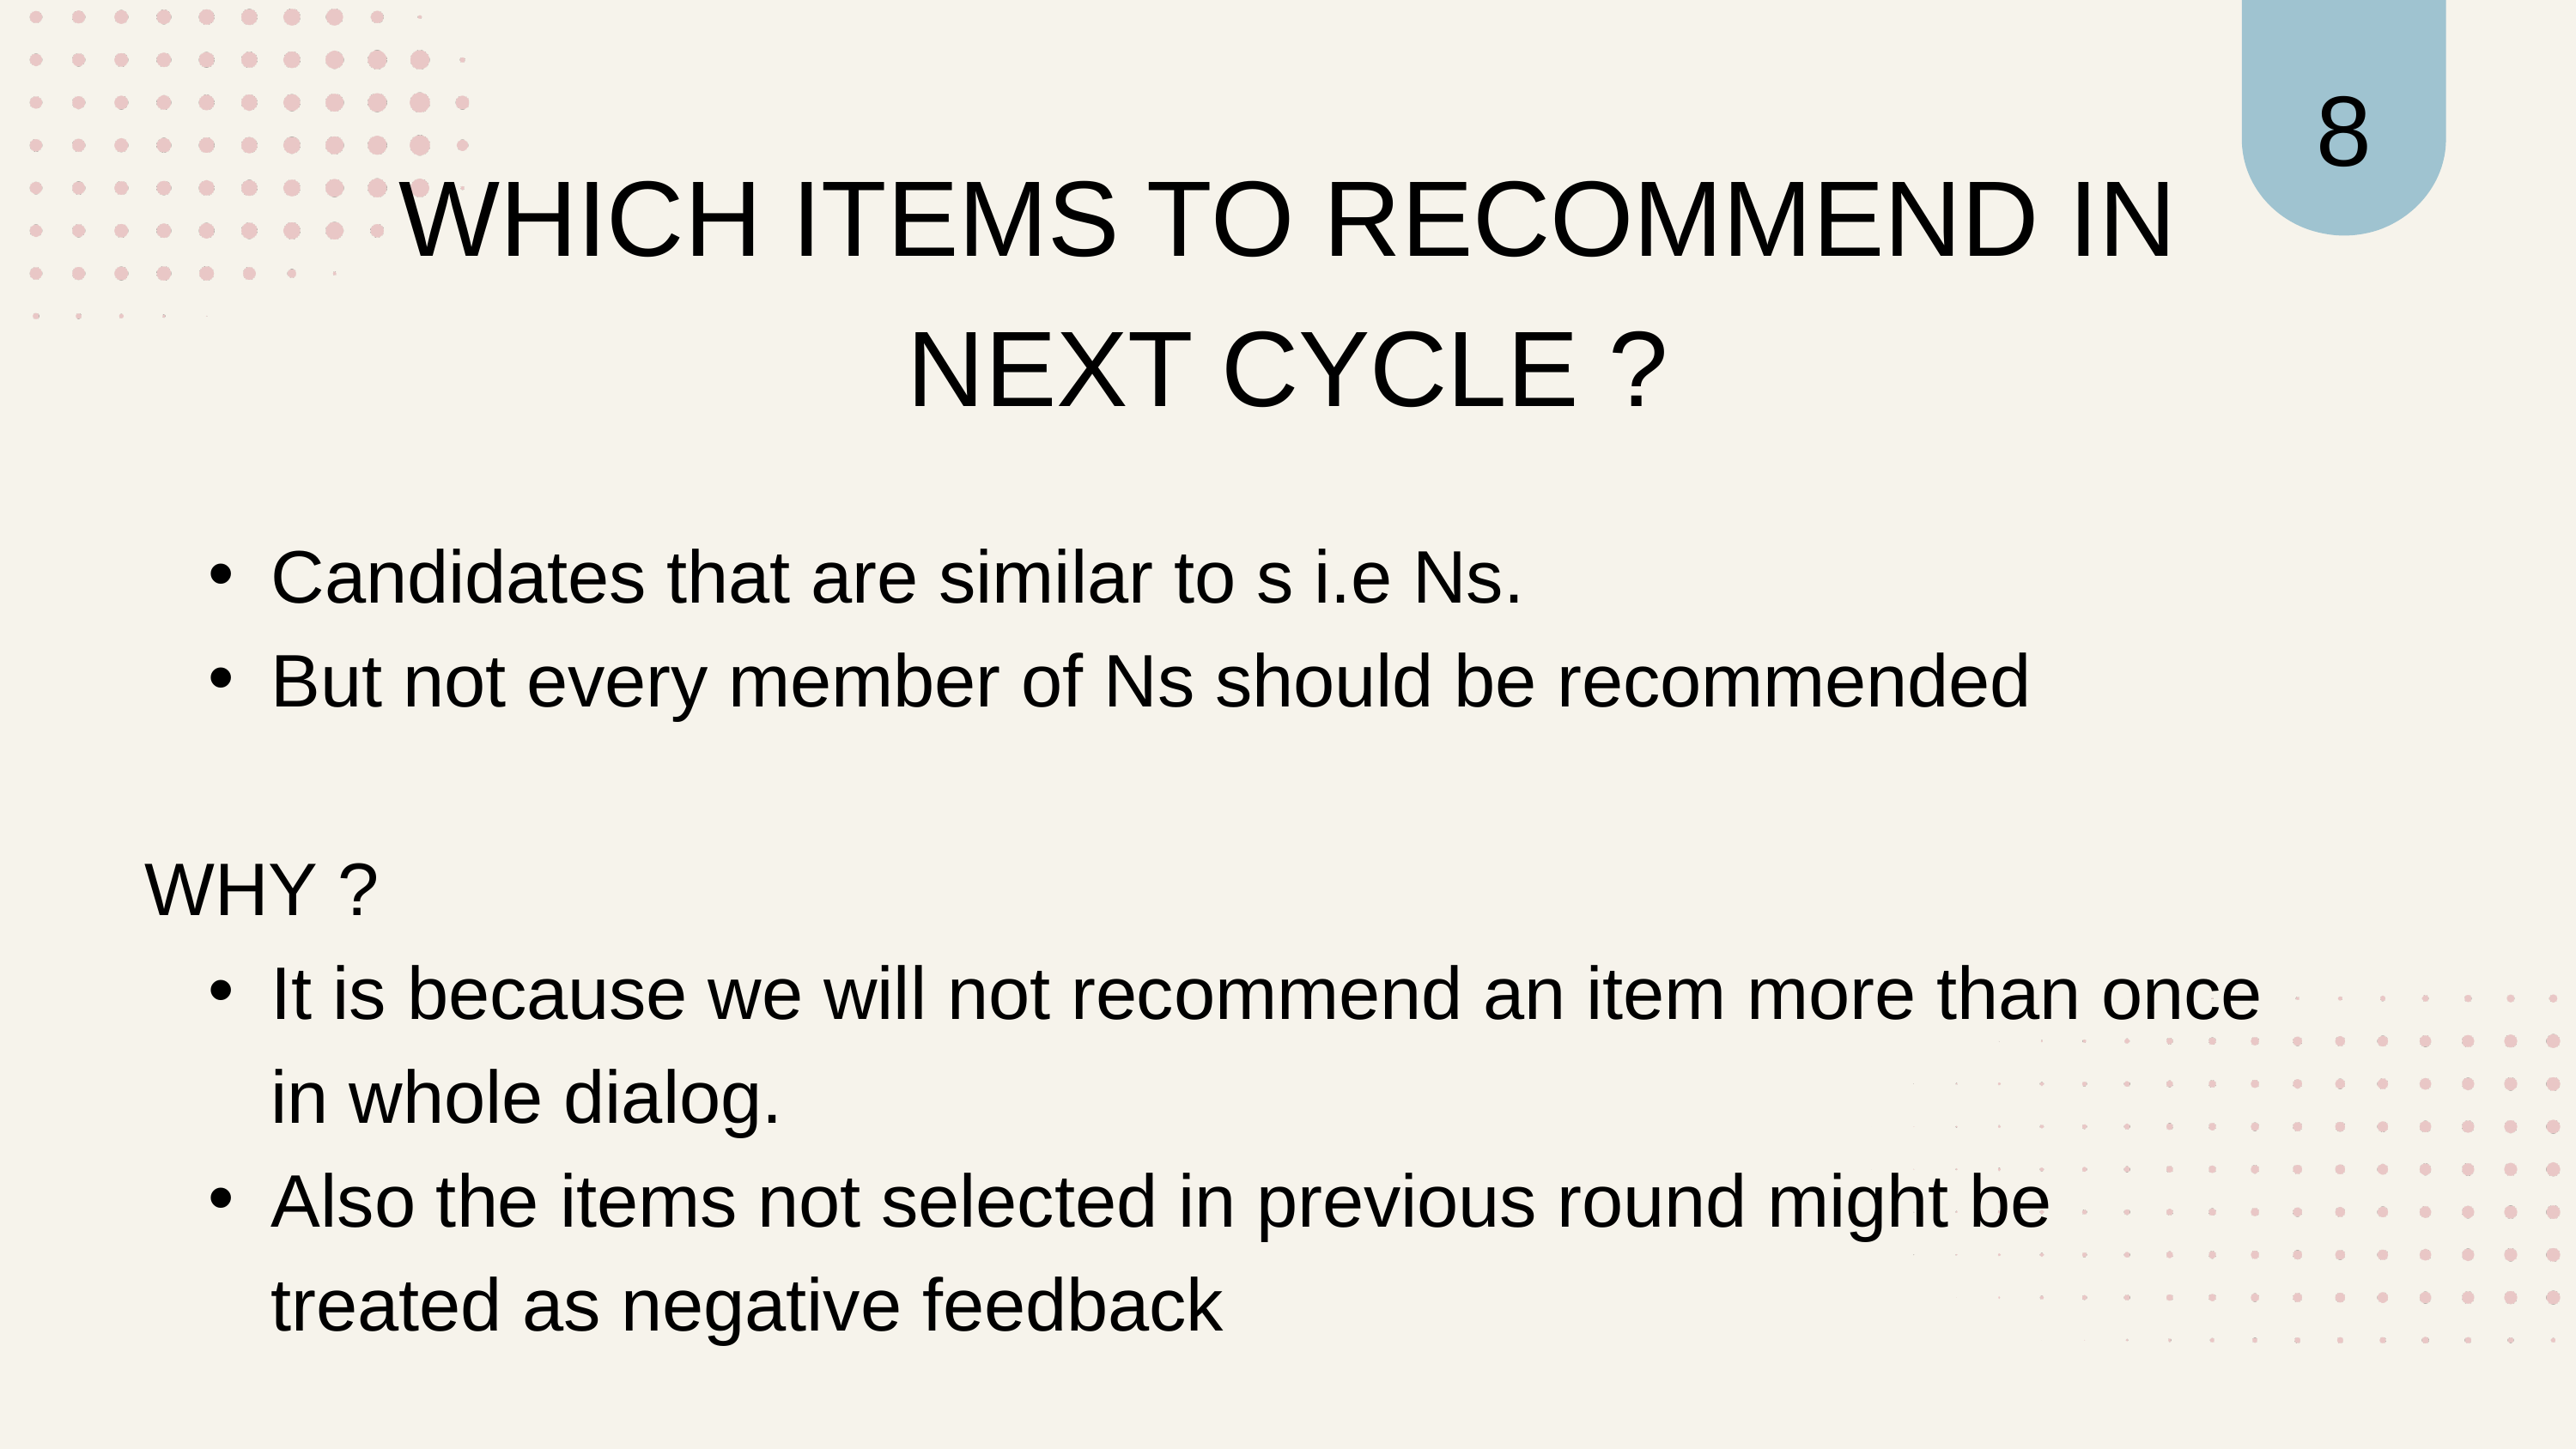

8

WHICH ITEMS TO RECOMMEND IN NEXT CYCLE ?
Candidates that are similar to s i.e Ns.
But not every member of Ns should be recommended

WHY ?
It is because we will not recommend an item more than once in whole dialog.
Also the items not selected in previous round might be treated as negative feedback